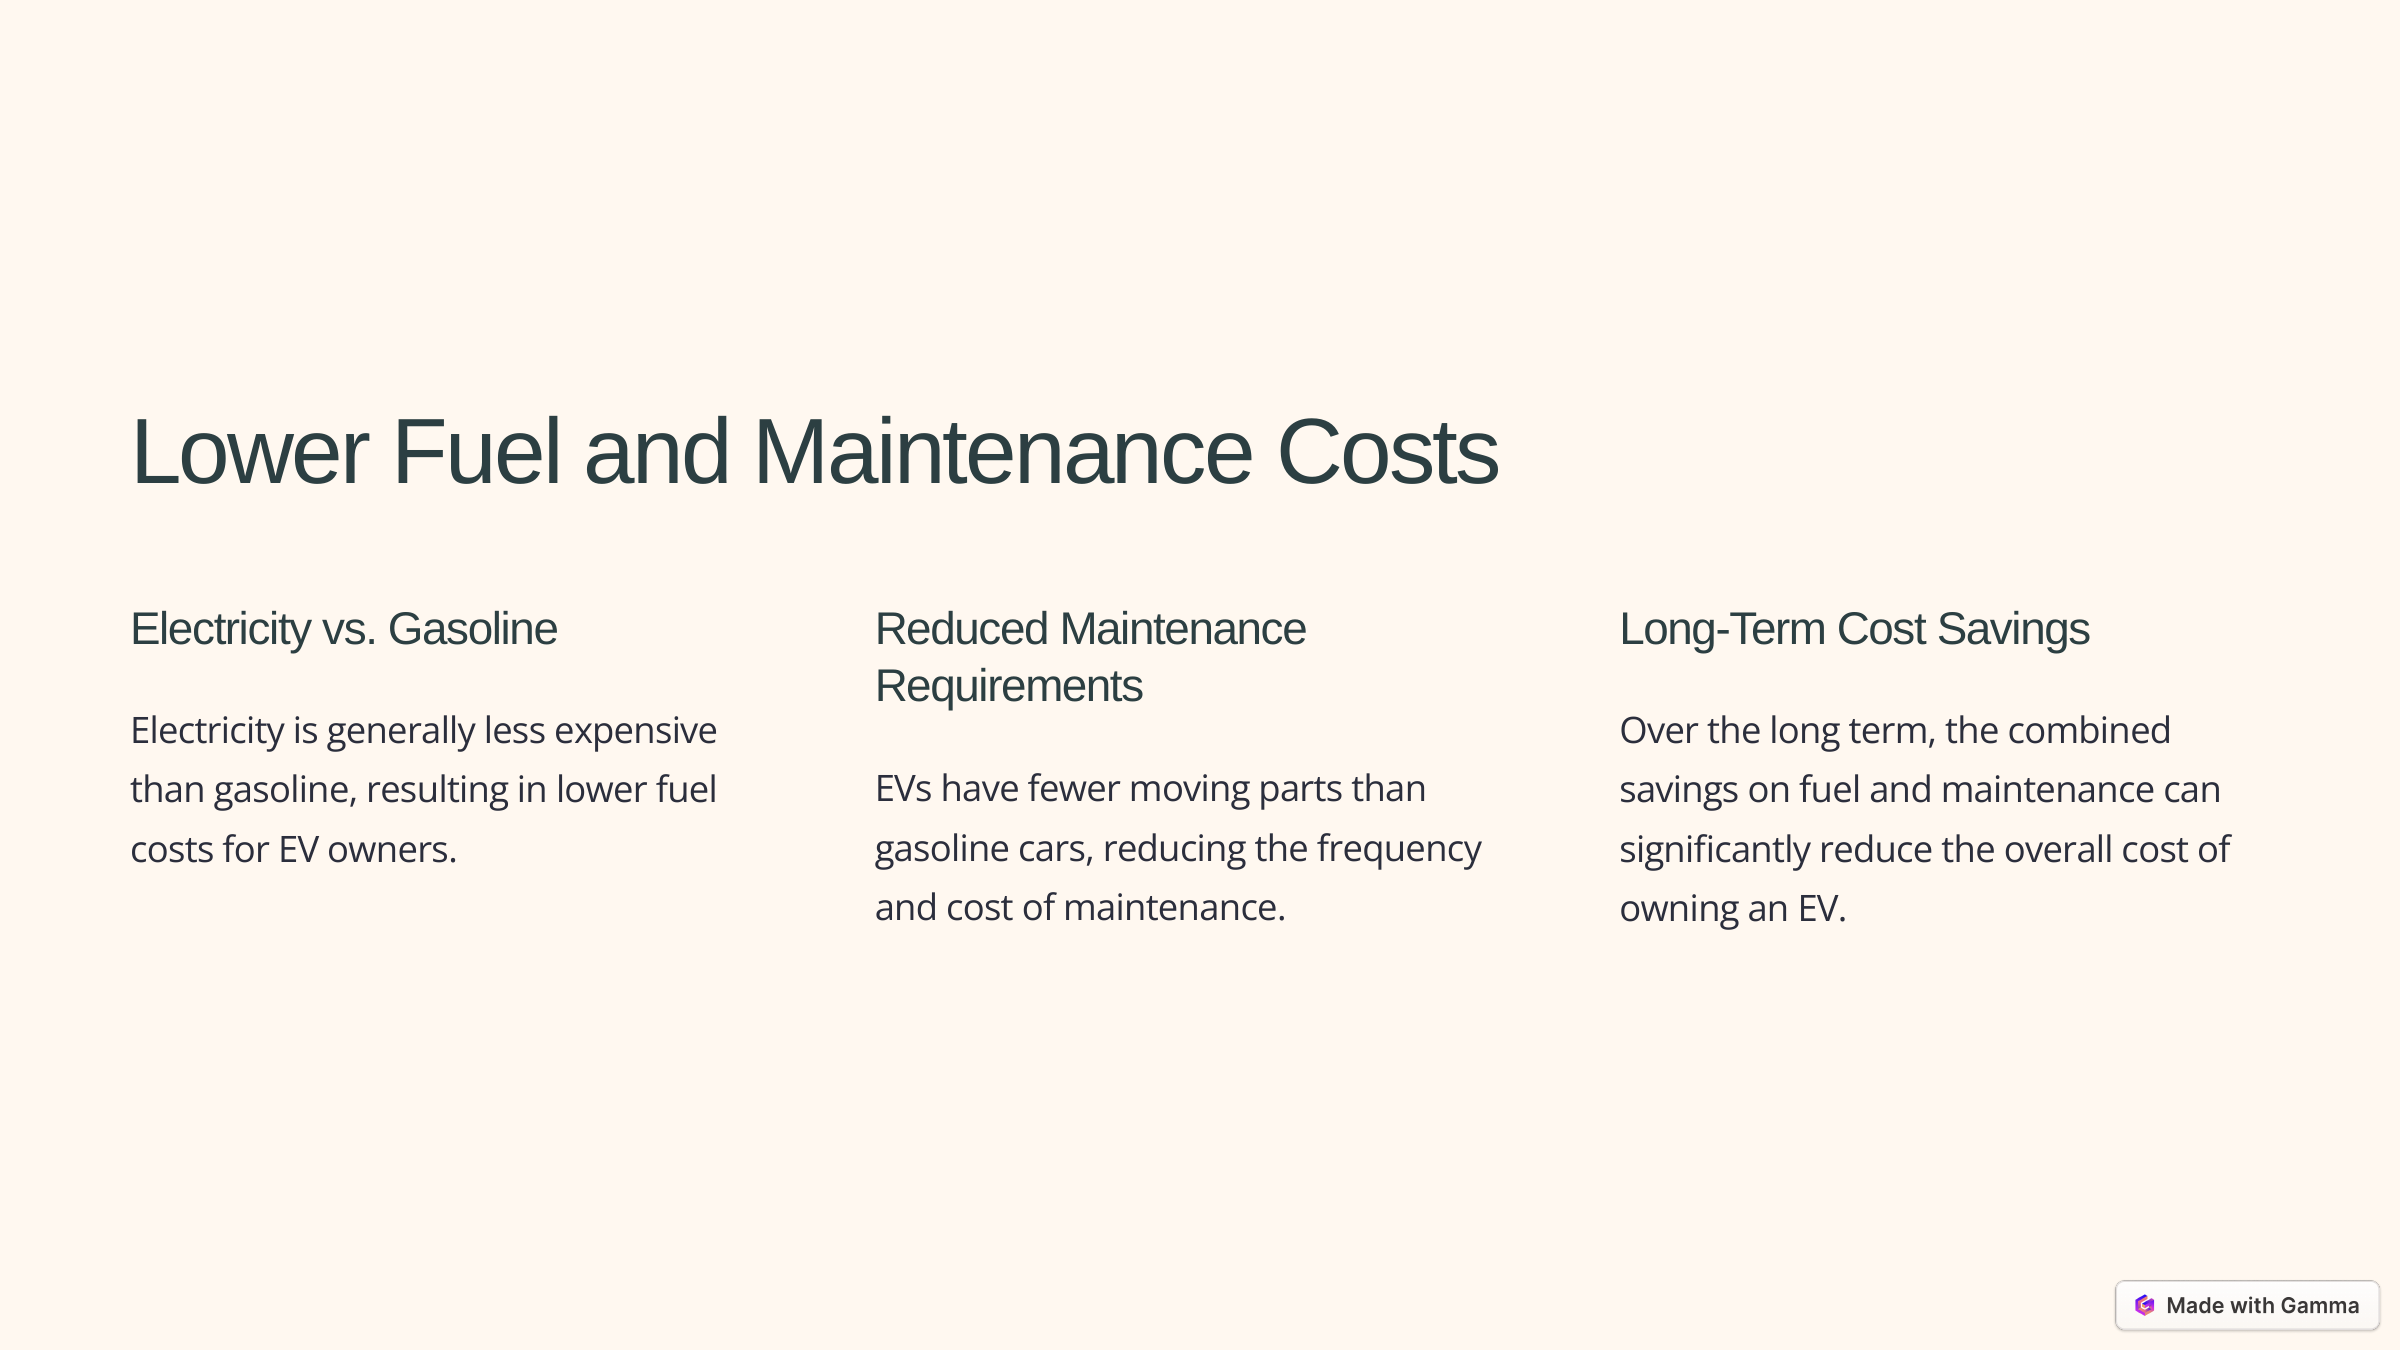

Lower Fuel and Maintenance Costs
Electricity vs. Gasoline
Reduced Maintenance Requirements
Long-Term Cost Savings
Electricity is generally less expensive than gasoline, resulting in lower fuel costs for EV owners.
Over the long term, the combined savings on fuel and maintenance can significantly reduce the overall cost of owning an EV.
EVs have fewer moving parts than gasoline cars, reducing the frequency and cost of maintenance.